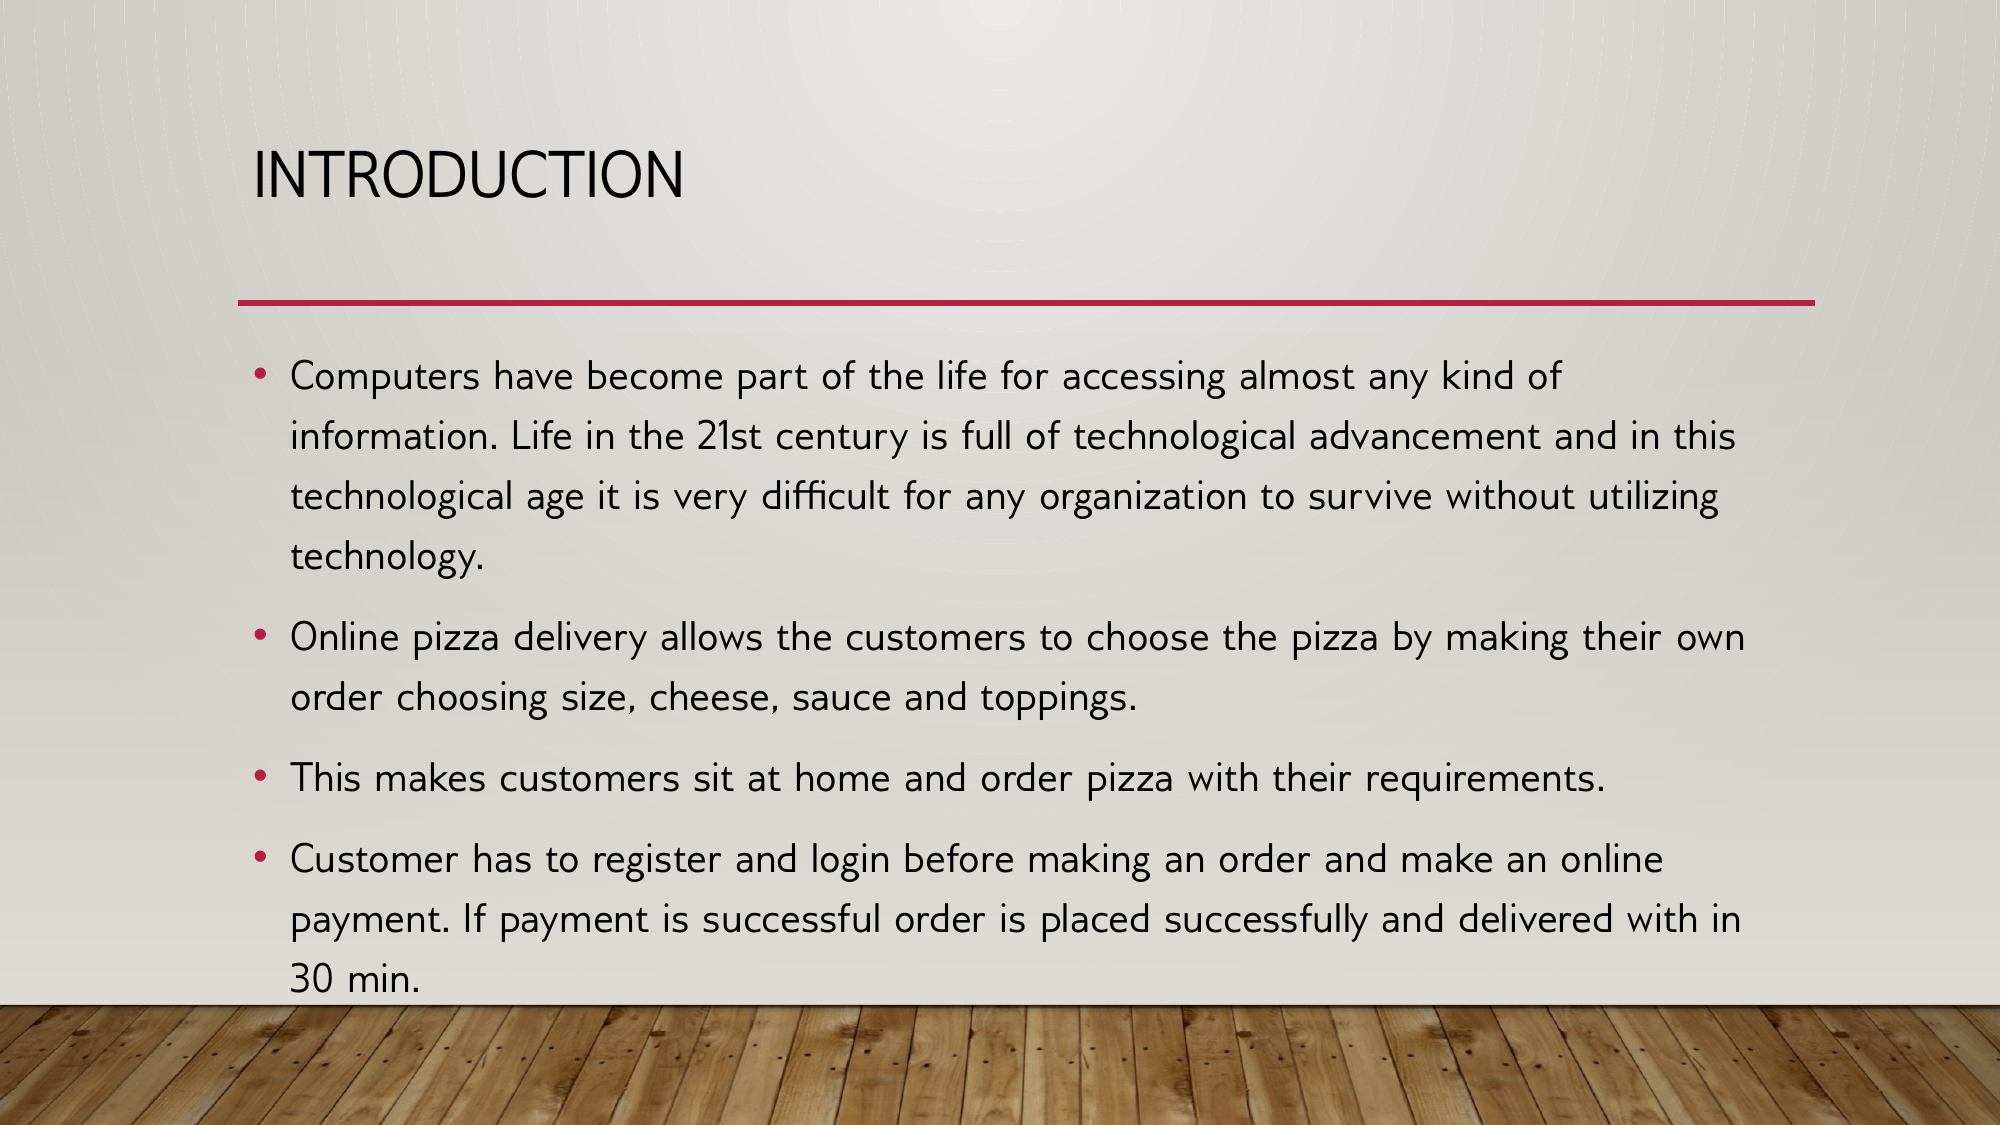

# INTRODUCTION
Computers have become part of the life for accessing almost any kind of information. Life in the 21st century is full of technological advancement and in this technological age it is very difficult for any organization to survive without utilizing technology.
Online pizza delivery allows the customers to choose the pizza by making their own order choosing size, cheese, sauce and toppings.
This makes customers sit at home and order pizza with their requirements.
Customer has to register and login before making an order and make an online payment. If payment is successful order is placed successfully and delivered with in 30 min.